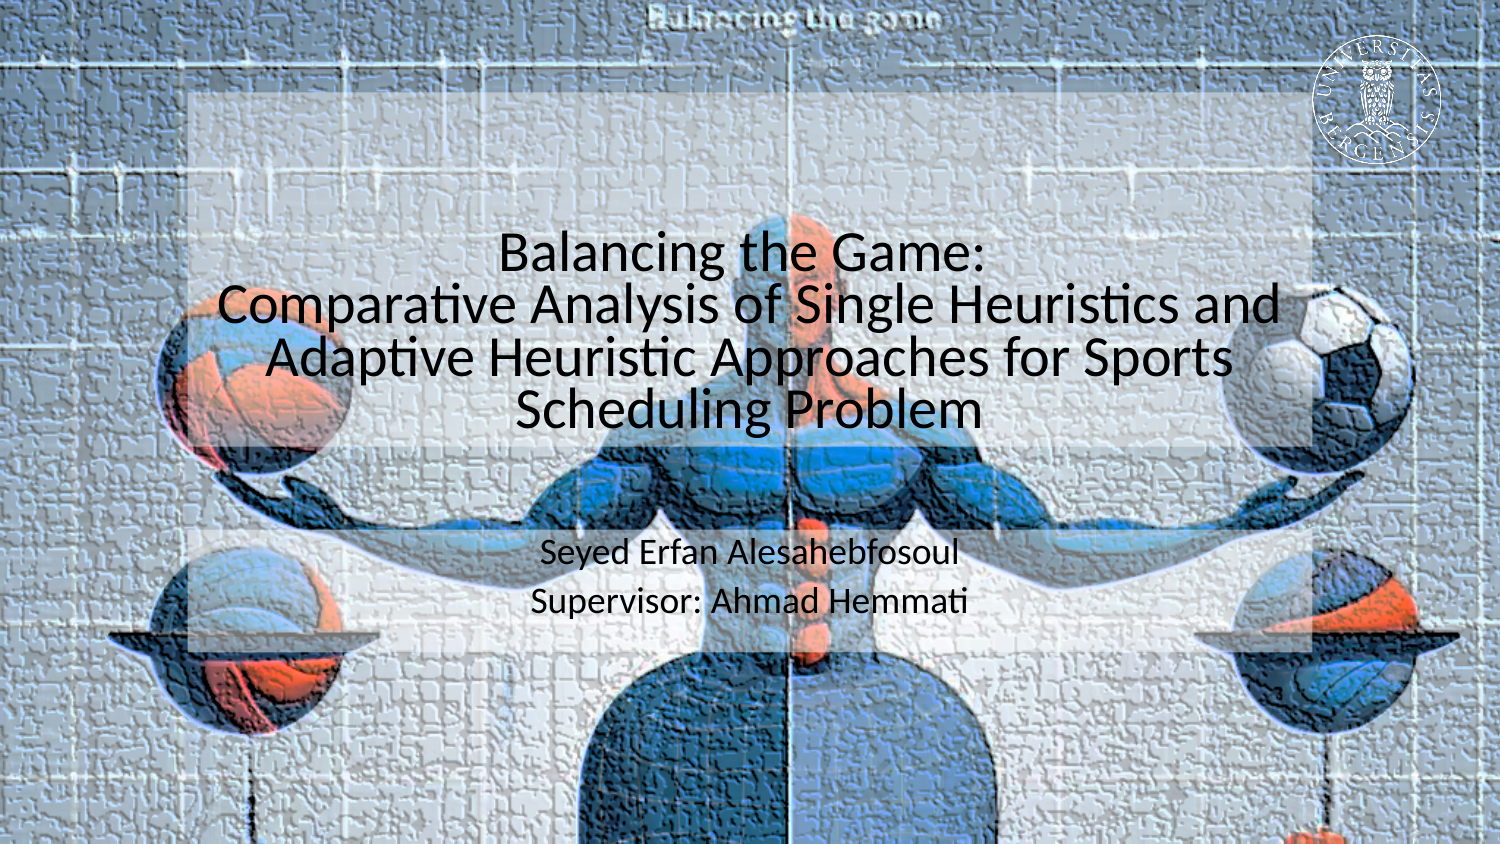

# Balancing the Game: Comparative Analysis of Single Heuristics and Adaptive Heuristic Approaches for Sports Scheduling Problem
Seyed Erfan Alesahebfosoul
Supervisor: Ahmad Hemmati